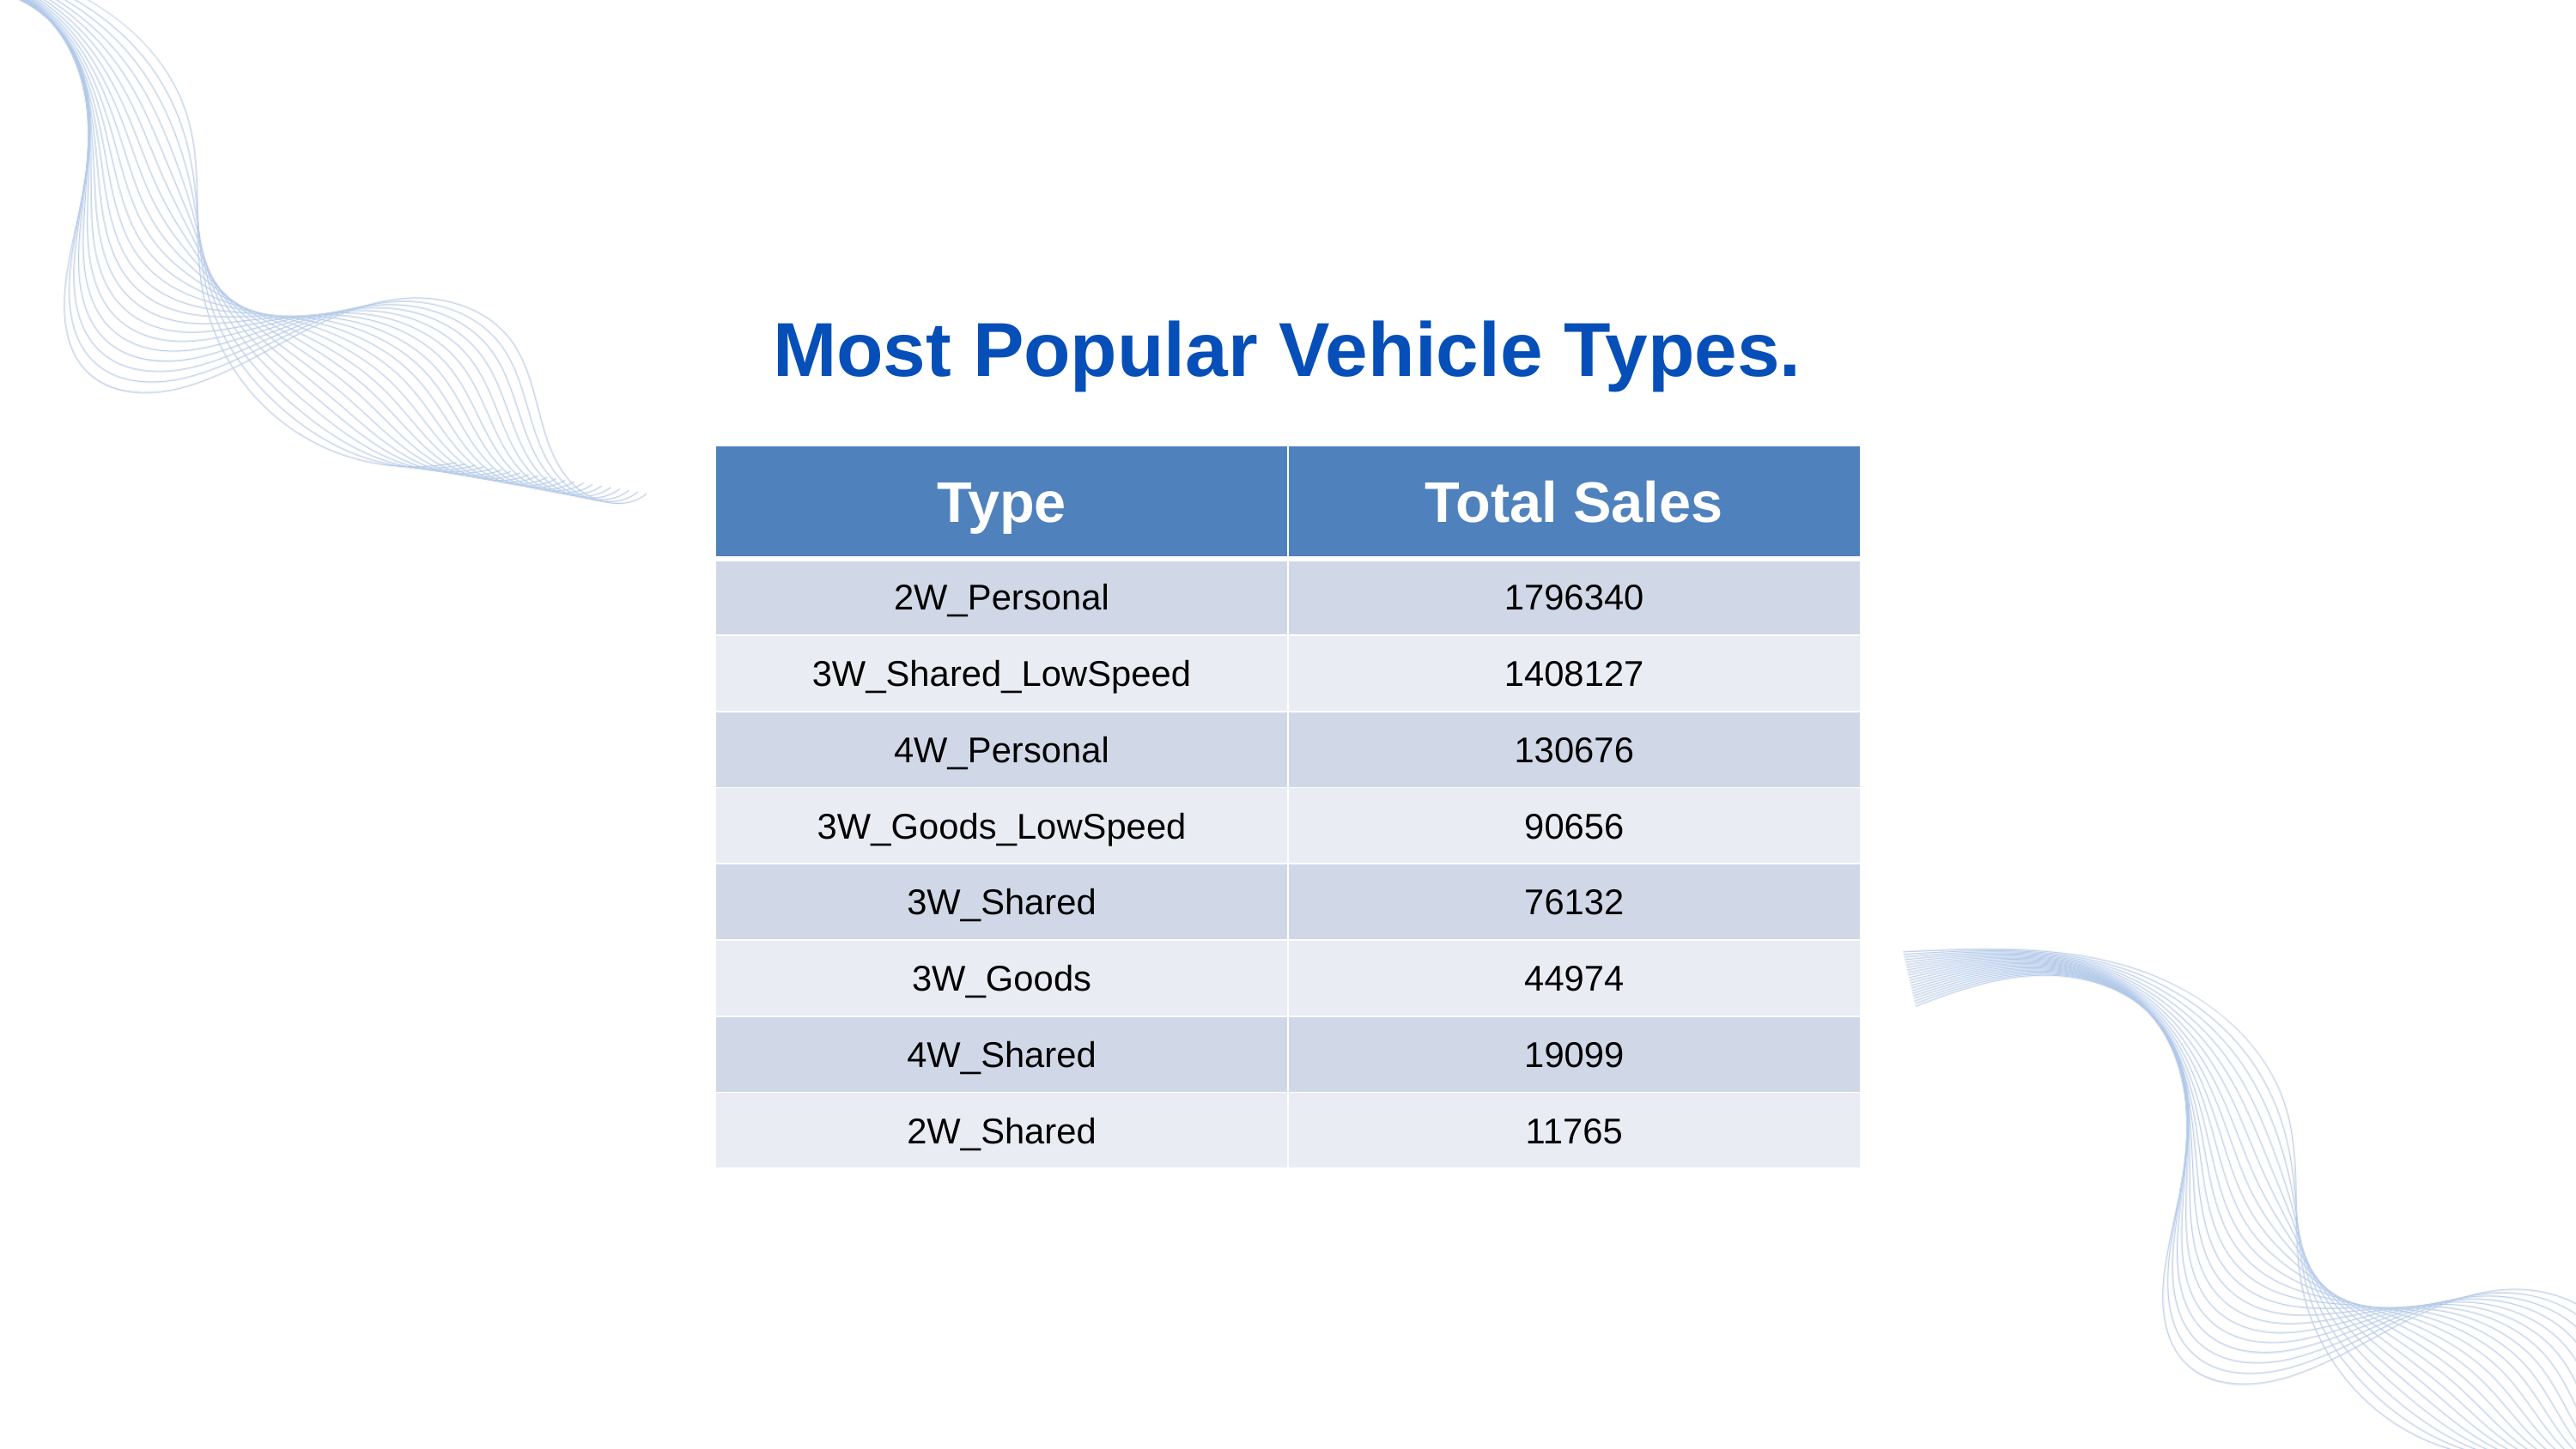

Most Popular Vehicle Types.
| Type | Total Sales |
| --- | --- |
| 2W\_Personal | 1796340 |
| 3W\_Shared\_LowSpeed | 1408127 |
| 4W\_Personal | 130676 |
| 3W\_Goods\_LowSpeed | 90656 |
| 3W\_Shared | 76132 |
| 3W\_Goods | 44974 |
| 4W\_Shared | 19099 |
| 2W\_Shared | 11765 |
Monitor Economic Indicators